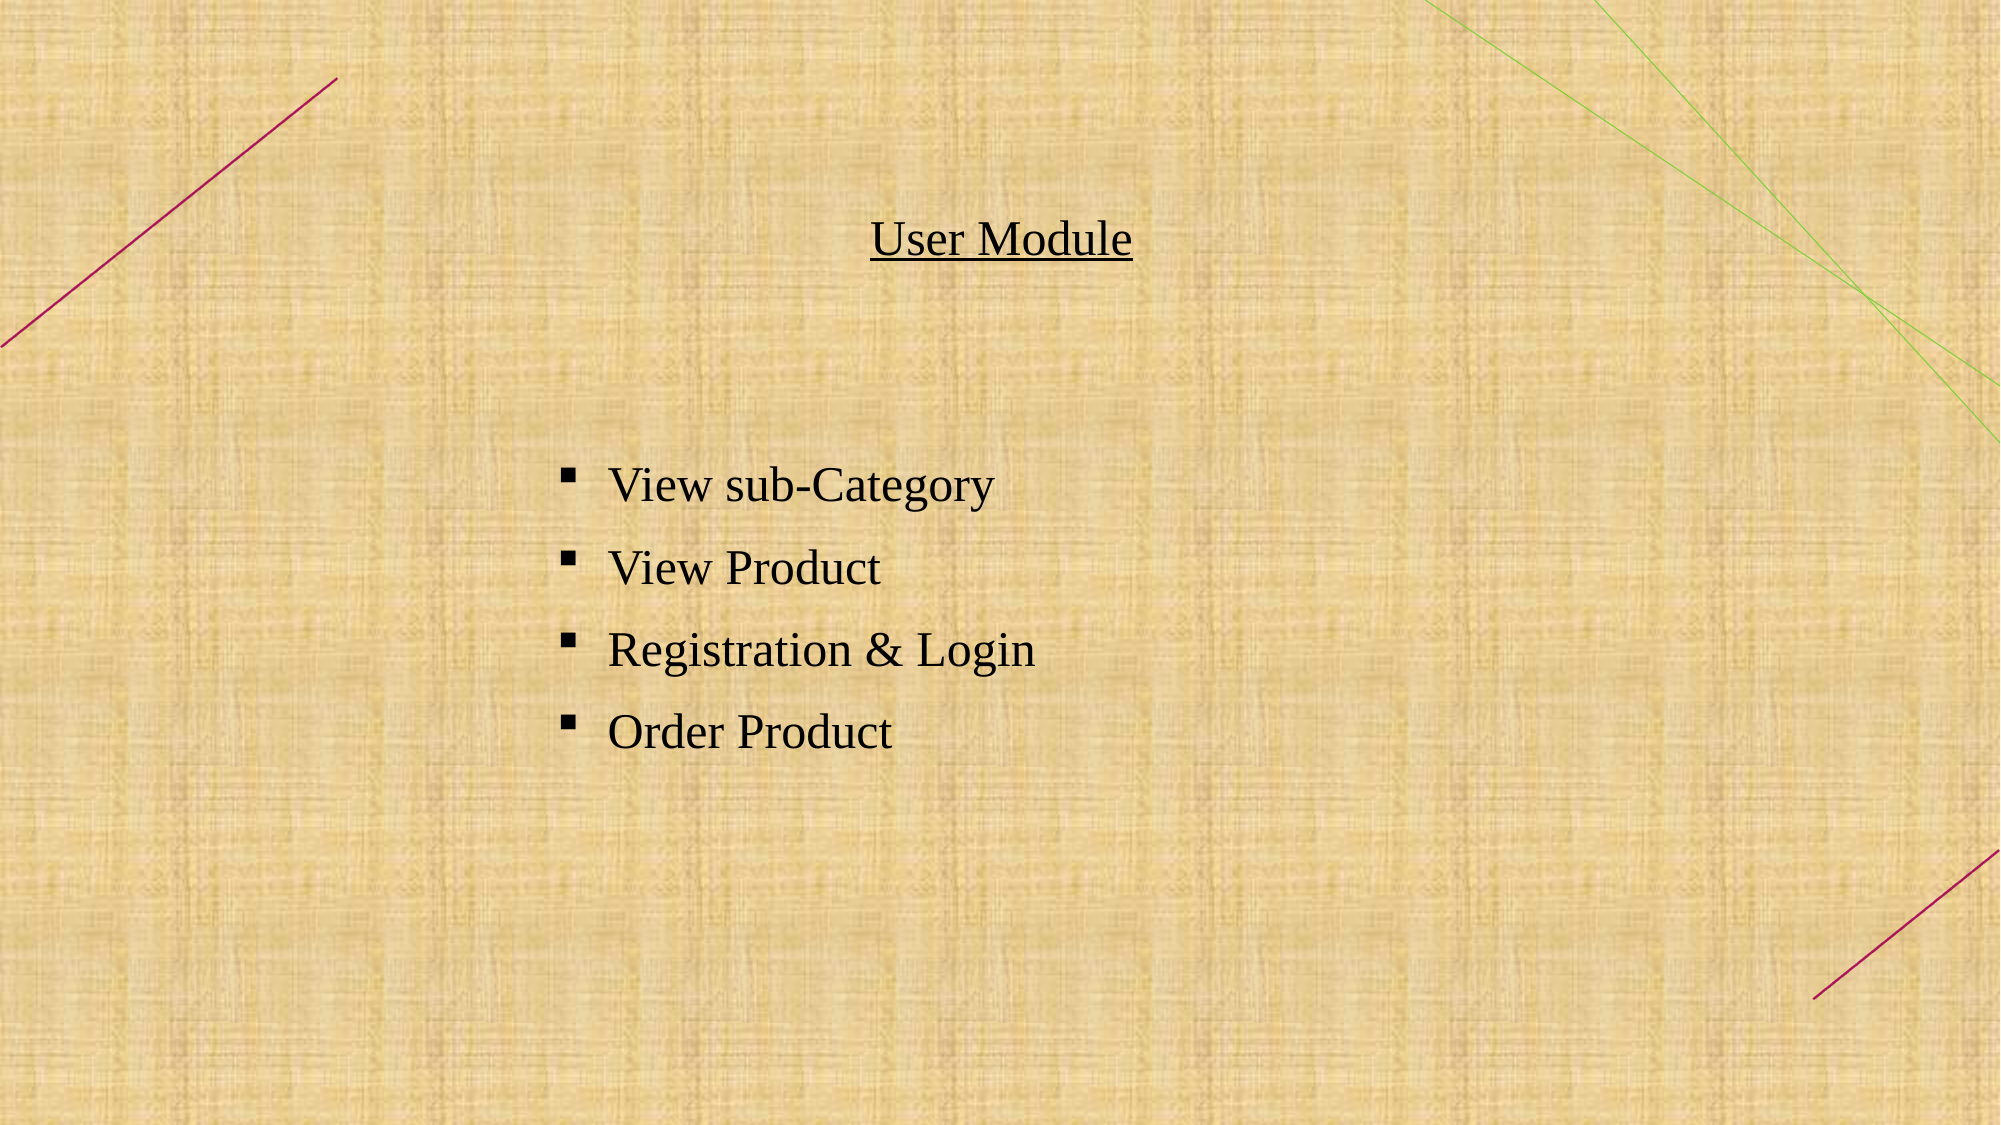

User Module

View sub-Category
View Product
Registration & Login
Order Product